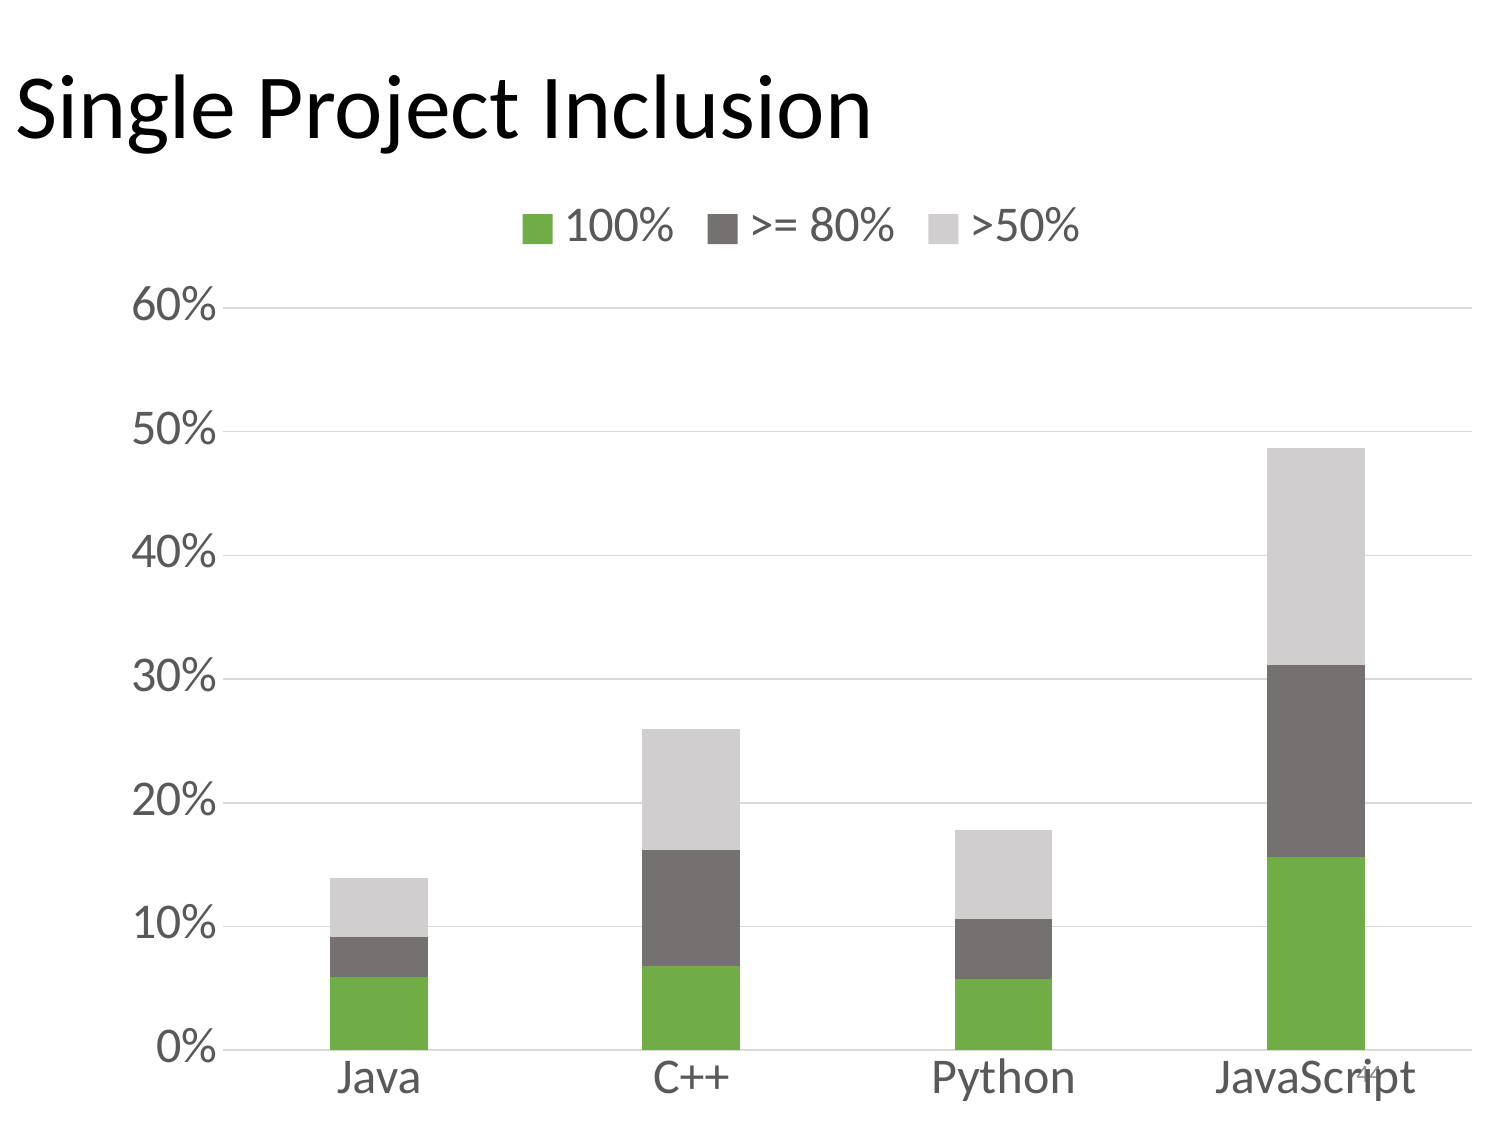

# Single Project Inclusion

### Chart

| Category | 100% | >= 80% | >50% |
|---|---|---|---|
| Java | 0.05887403575372536 | 0.032365194523270156 | 0.04758455801947797 |
| C++ | 0.06824291853743598 | 0.09351787013771608 | 0.09769466298691491 |
| Python | 0.057757695110932976 | 0.048188697454201034 | 0.07231663339666389 |
| JavaScript | 0.15605331000251763 | 0.15506619321515272 | 0.17548977055373097 |
44